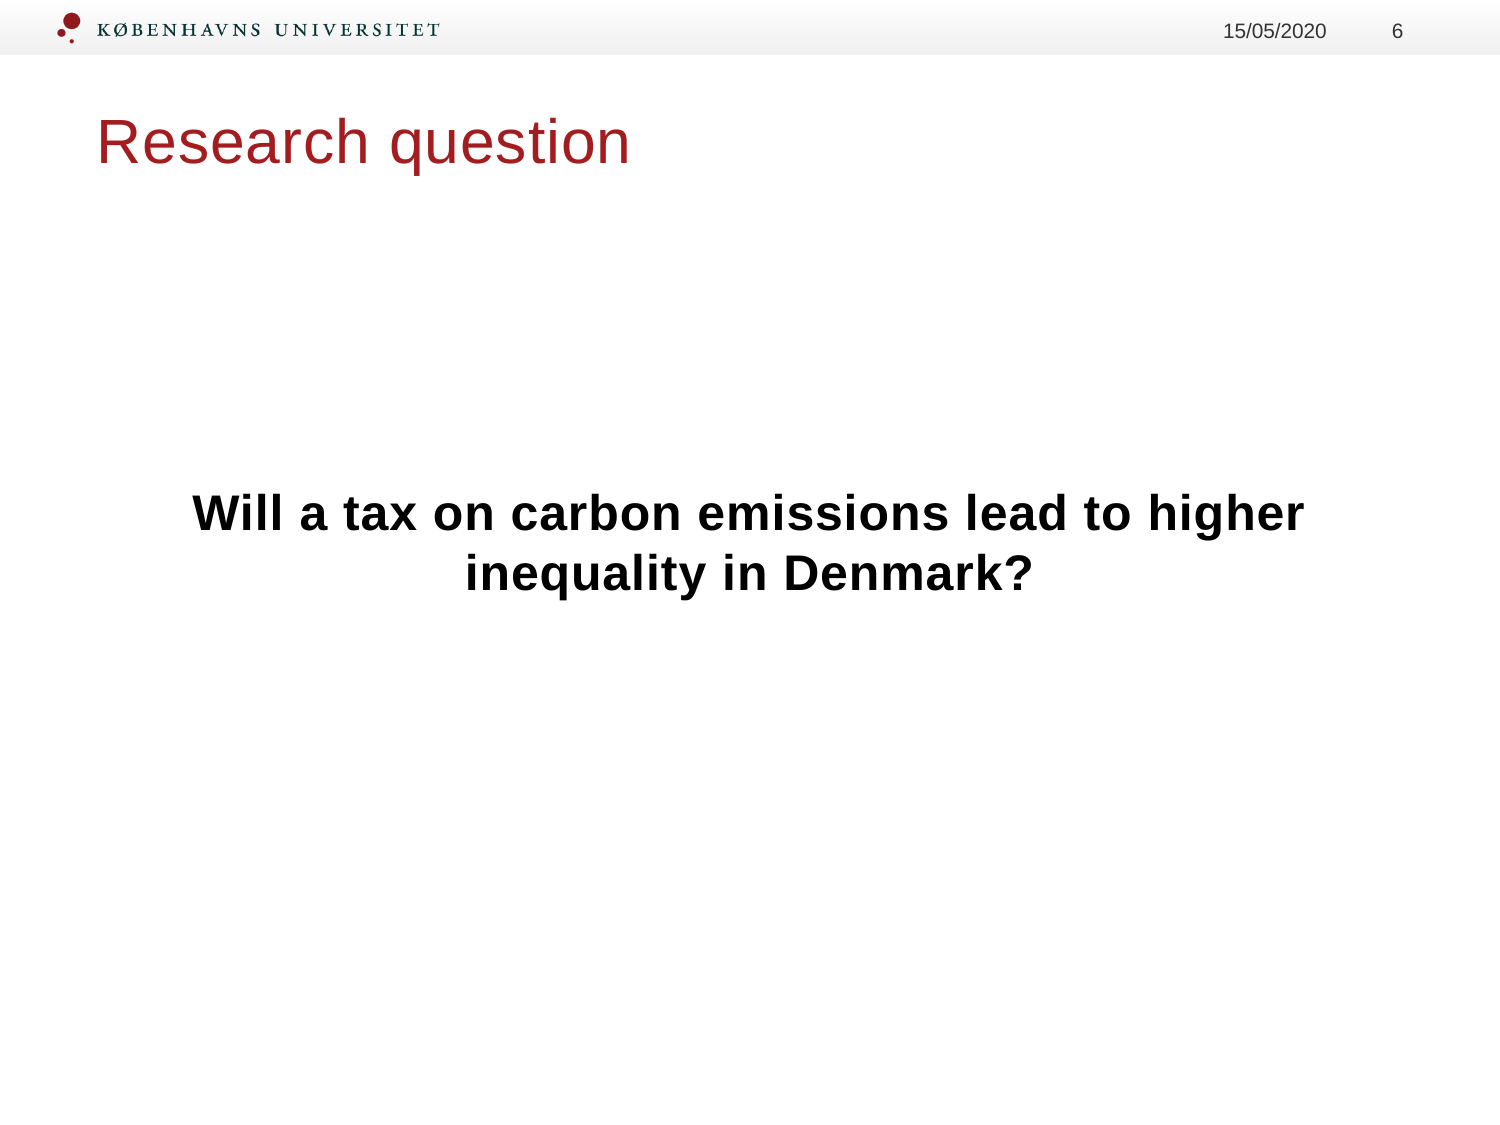

15/05/2020
6
# Research question
Will a tax on carbon emissions lead to higher inequality in Denmark?